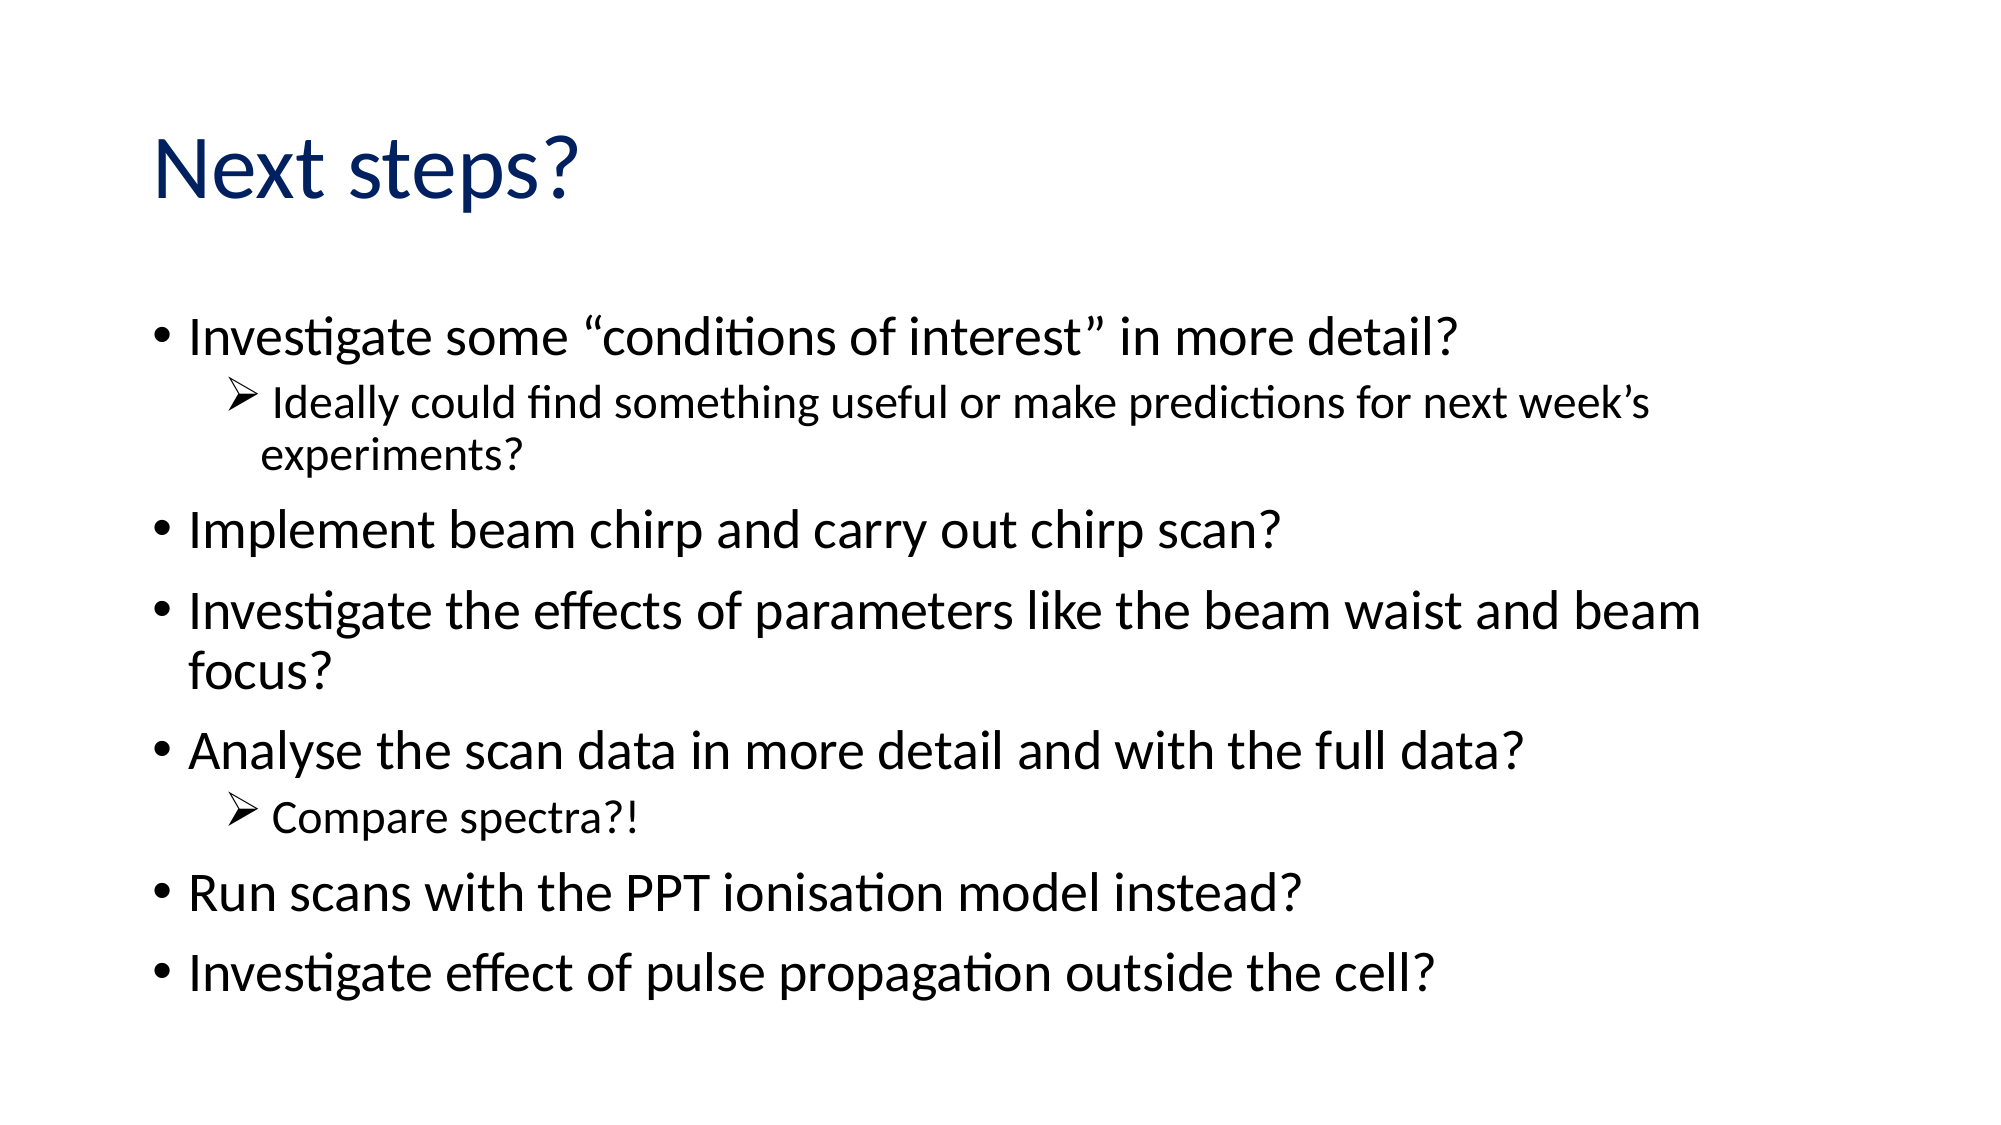

# Next steps?
Investigate some “conditions of interest” in more detail?
 Ideally could find something useful or make predictions for next week’s experiments?
Implement beam chirp and carry out chirp scan?
Investigate the effects of parameters like the beam waist and beam focus?
Analyse the scan data in more detail and with the full data?
 Compare spectra?!
Run scans with the PPT ionisation model instead?
Investigate effect of pulse propagation outside the cell?